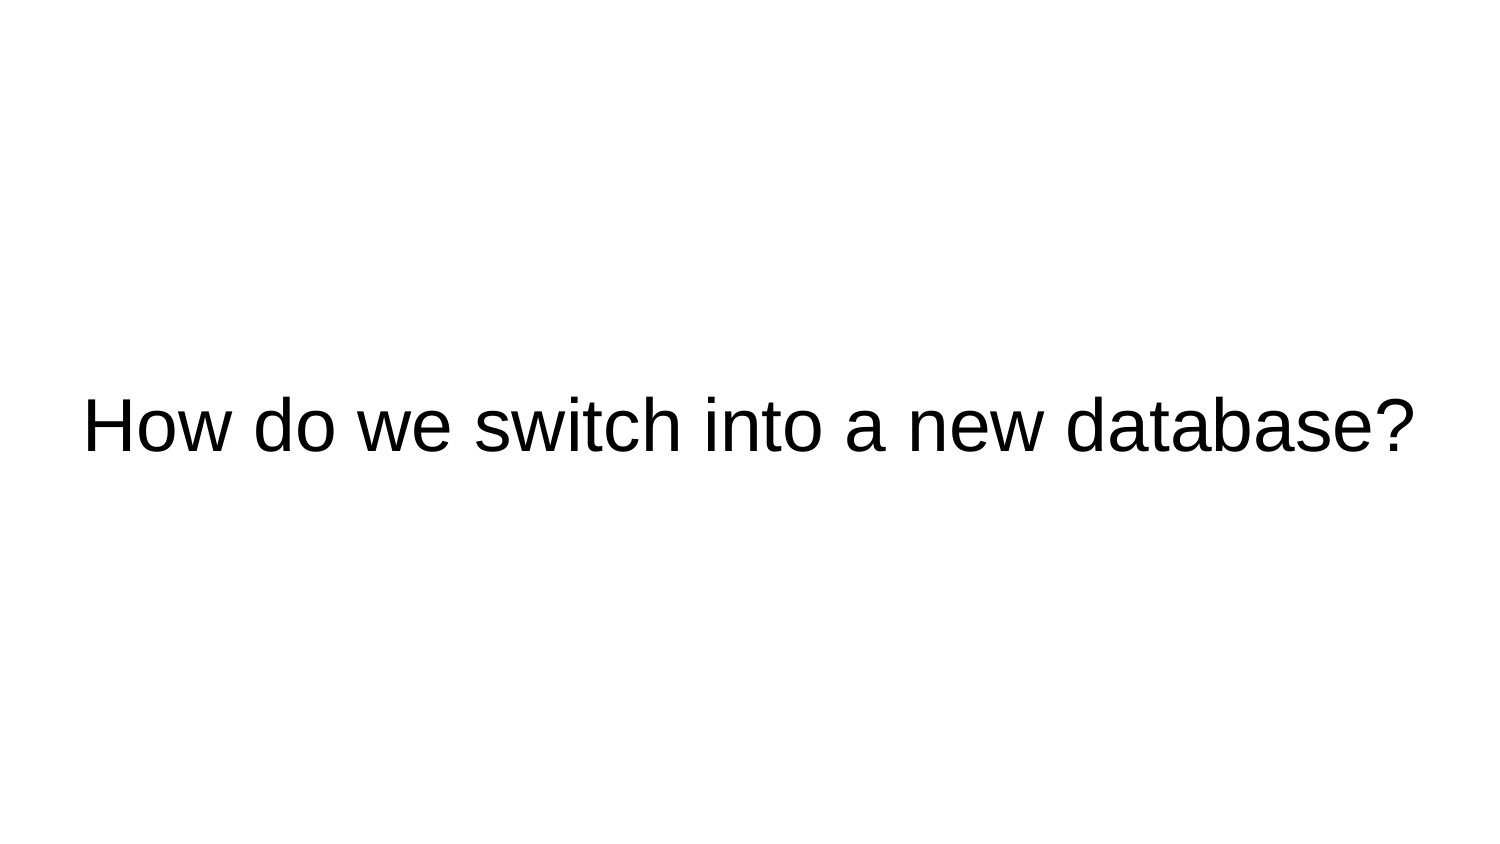

# How do we switch into a new database?